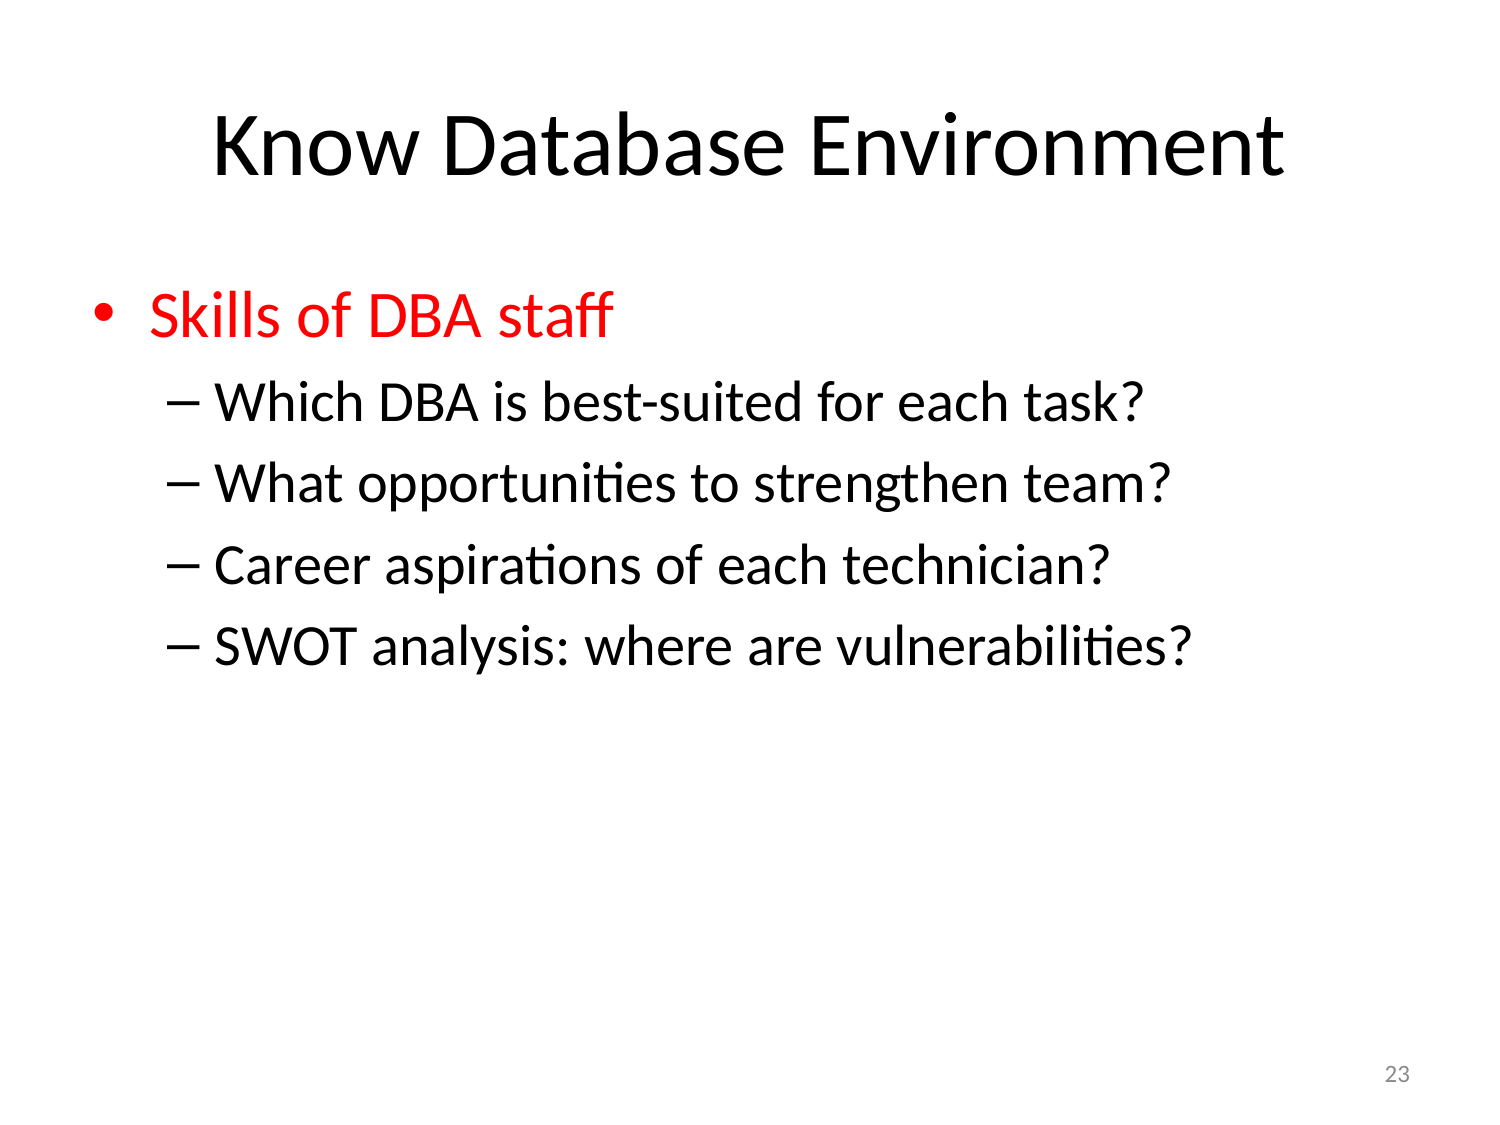

# Know Database Environment
Skills of DBA staff
Which DBA is best-suited for each task?
What opportunities to strengthen team?
Career aspirations of each technician?
SWOT analysis: where are vulnerabilities?

23